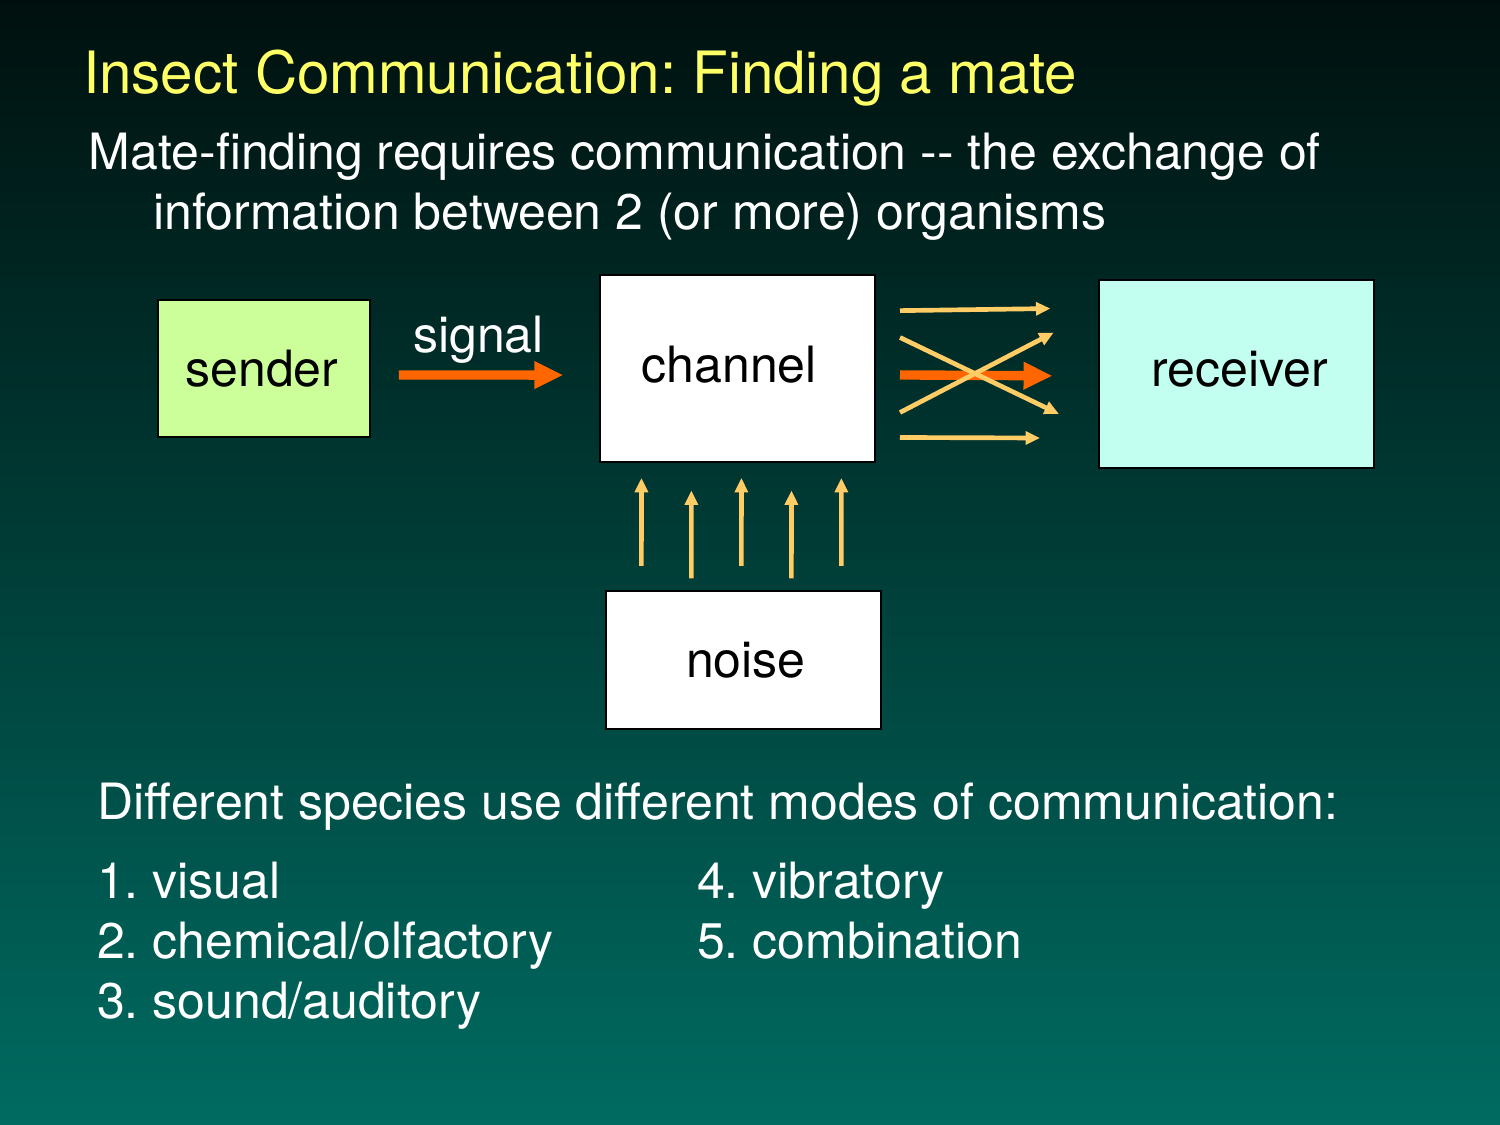

Insect Communication: Finding a mate
Mate-finding requires communication -- the exchange of information between 2 (or more) organisms

signal

noise
channel
receiver
sender

Different species use different modes of communication:

1. visual			4. vibratory
2. chemical/olfactory 	5. combination
3. sound/auditory